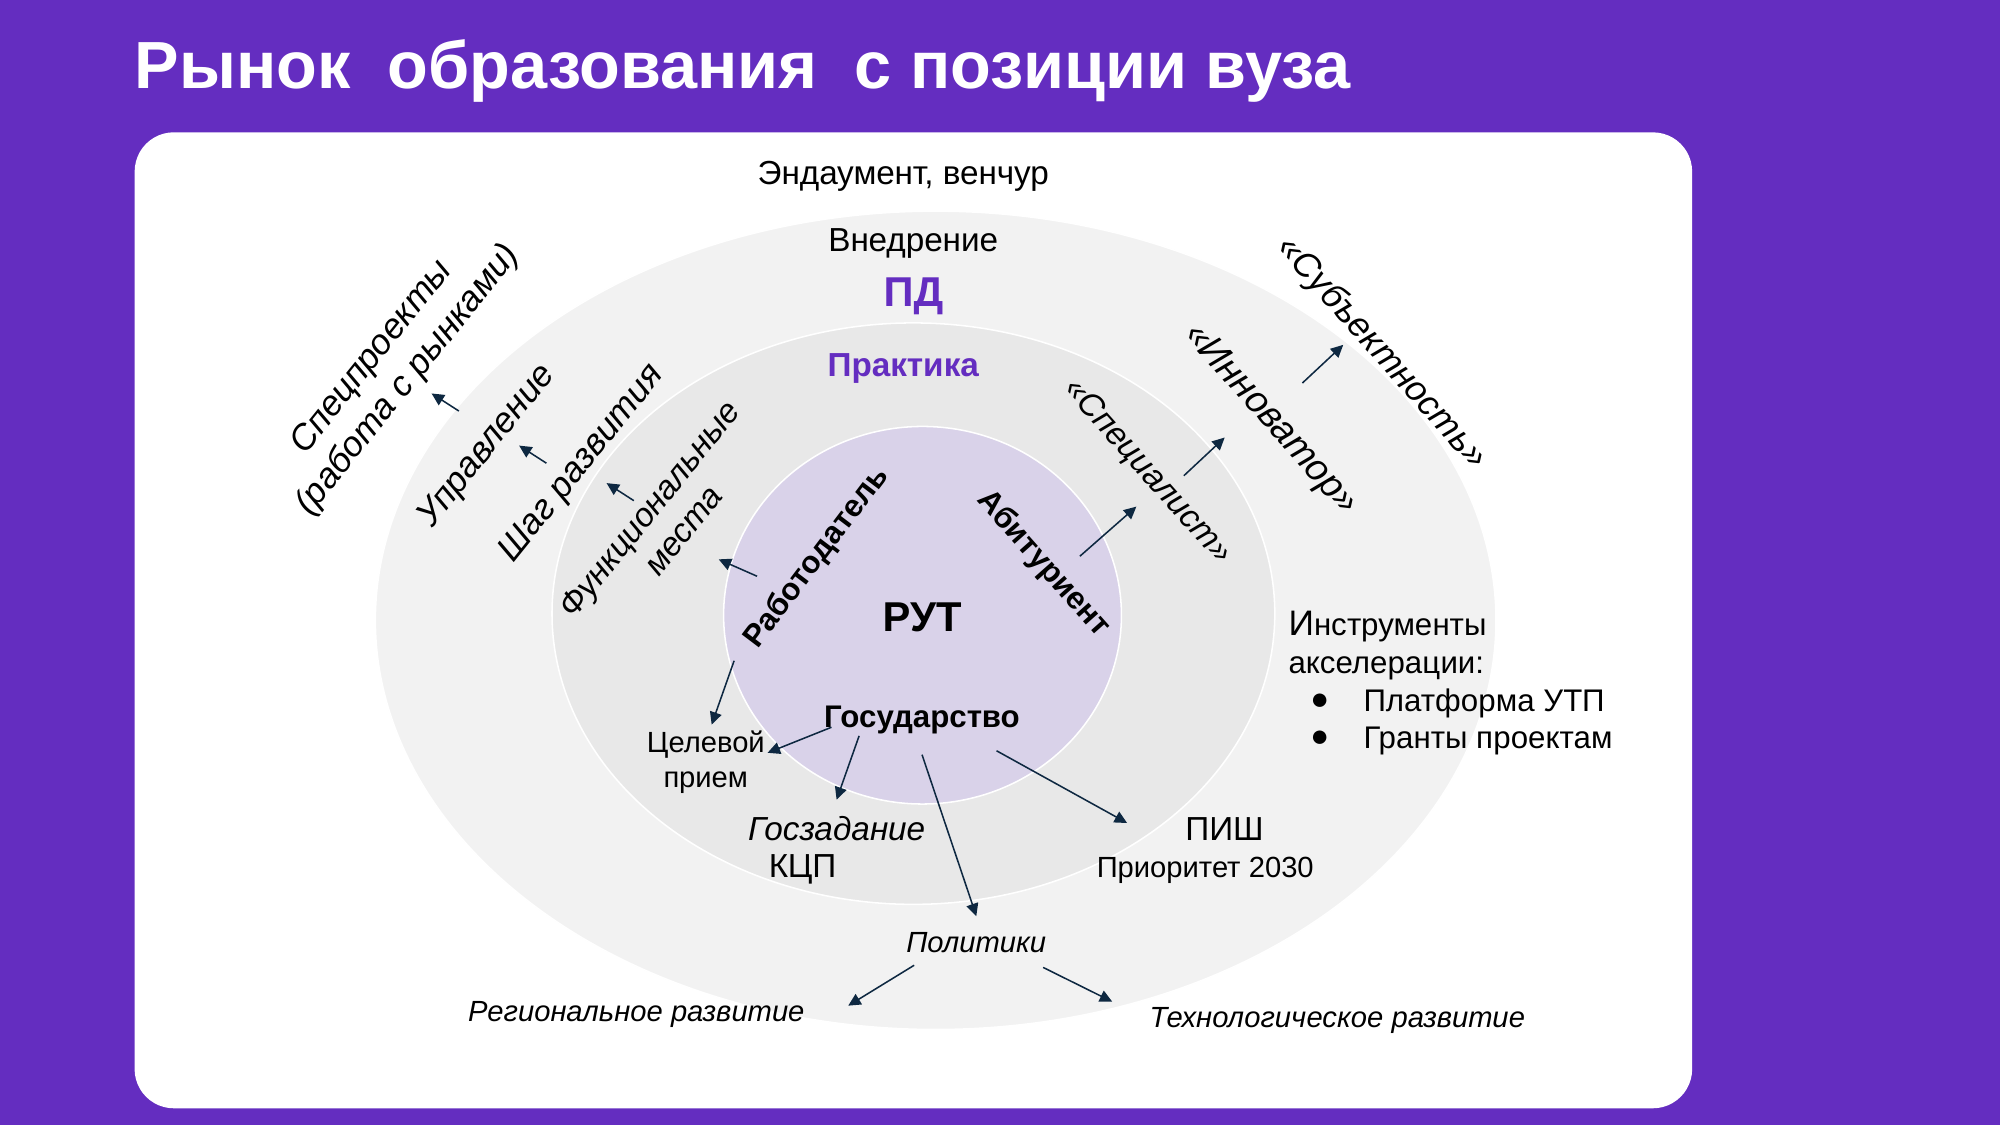

Рынок  образования  с позиции вуза

Эндаумент, венчур

Внедрение
ПД
«Субъектность»
Спецпроекты
(работа с рынками)

Практика
«Инноватор»
Управление

Шаг развития
«Специалист»

Функциональные
места
Работодатель
Абитуриент
РУТ
Инструменты акселерации:
Платформа УТП
Гранты проектам

Государство

Целевой прием

ПИШ
Госзадание
КЦП
Приоритет 2030
Политики
Региональное развитие
Технологическое развитие